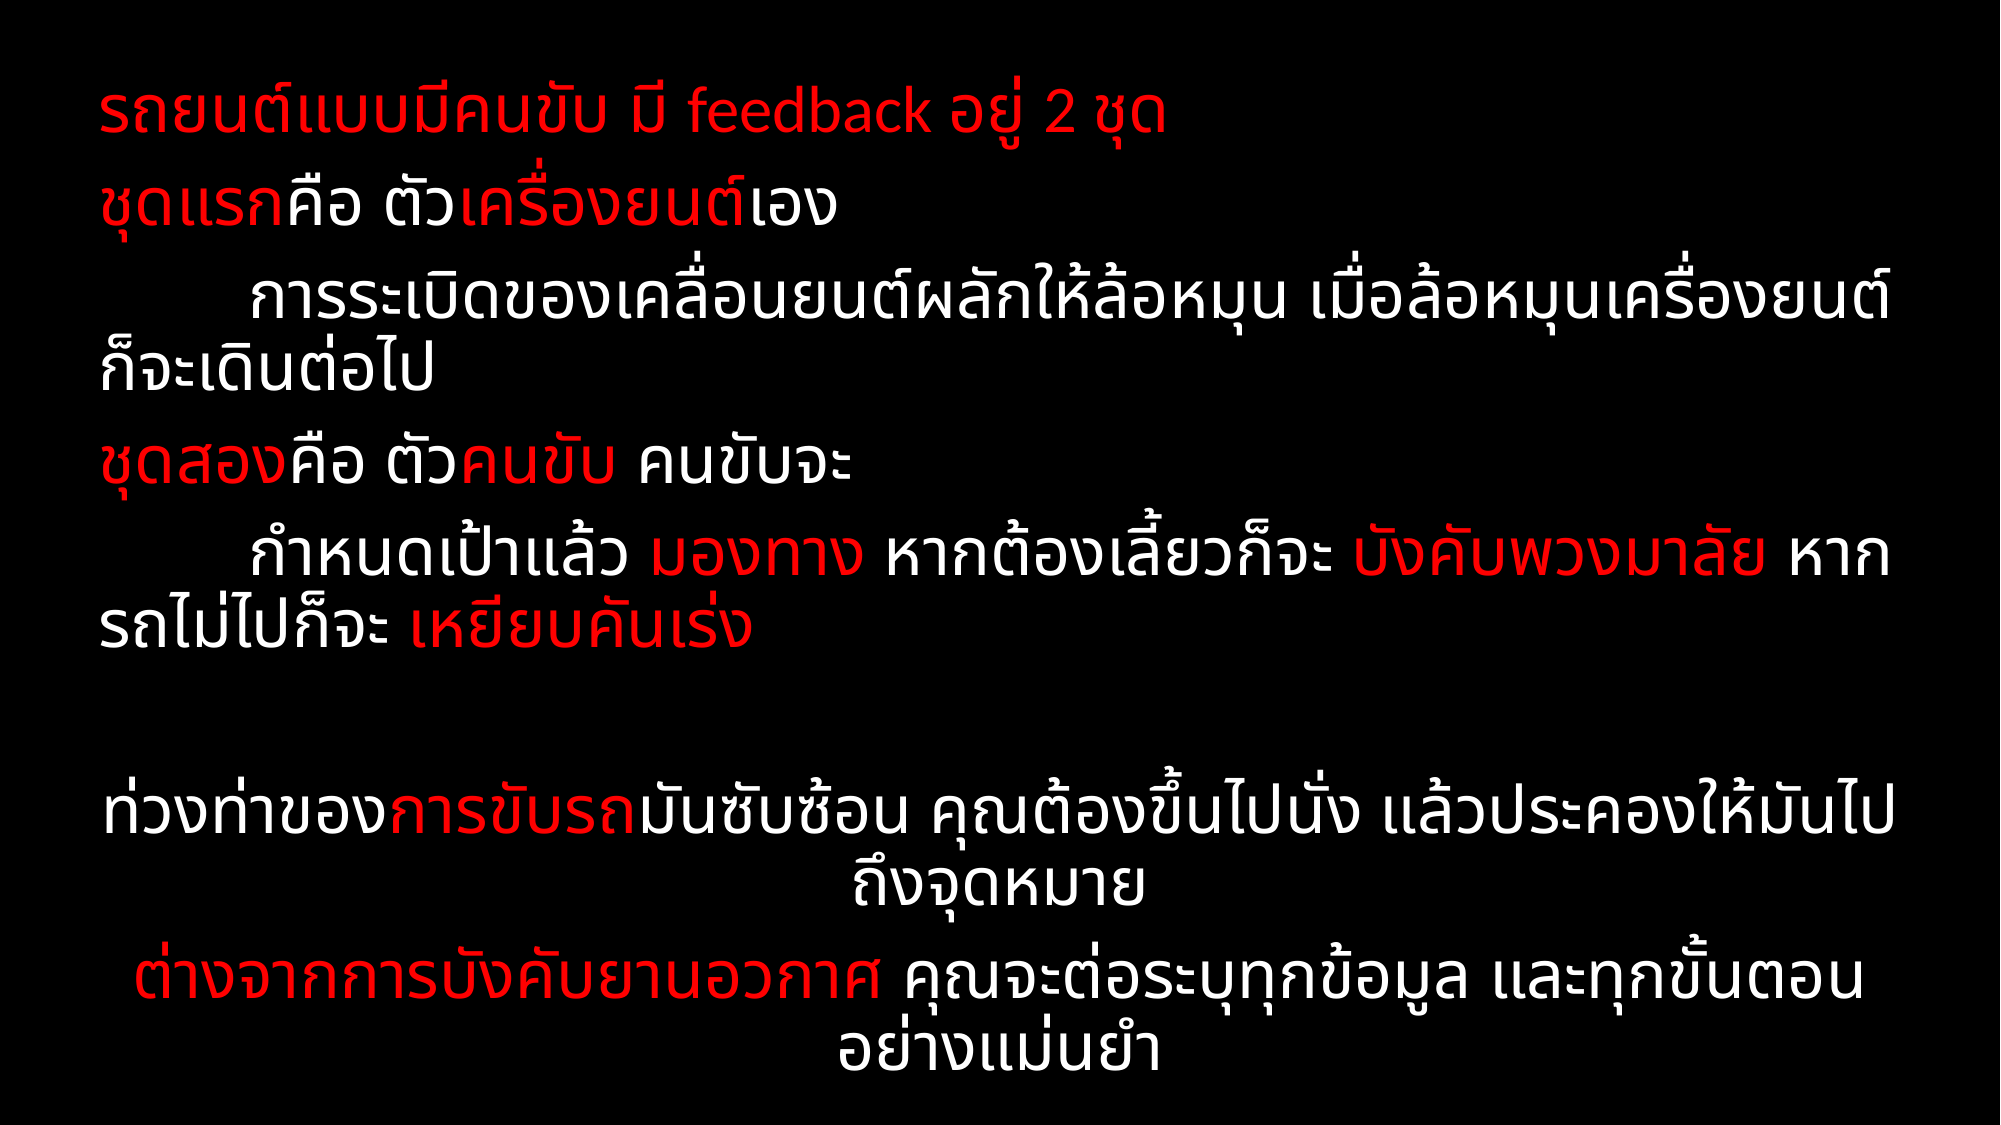

รถยนต์แบบมีคนขับ มี feedback อยู่ 2 ชุด
ชุดแรกคือ ตัวเครื่องยนต์เอง
	การระเบิดของเคลื่อนยนต์ผลักให้ล้อหมุน เมื่อล้อหมุนเครื่องยนต์ก็จะเดินต่อไป
ชุดสองคือ ตัวคนขับ คนขับจะ
	กำหนดเป้าแล้ว มองทาง หากต้องเลี้ยวก็จะ บังคับพวงมาลัย หากรถไม่ไปก็จะ เหยียบคันเร่ง

ท่วงท่าของการขับรถมันซับซ้อน คุณต้องขึ้นไปนั่ง แล้วประคองให้มันไปถึงจุดหมาย
ต่างจากการบังคับยานอวกาศ คุณจะต่อระบุทุกข้อมูล และทุกขั้นตอนอย่างแม่นยำ

										Henry Ford